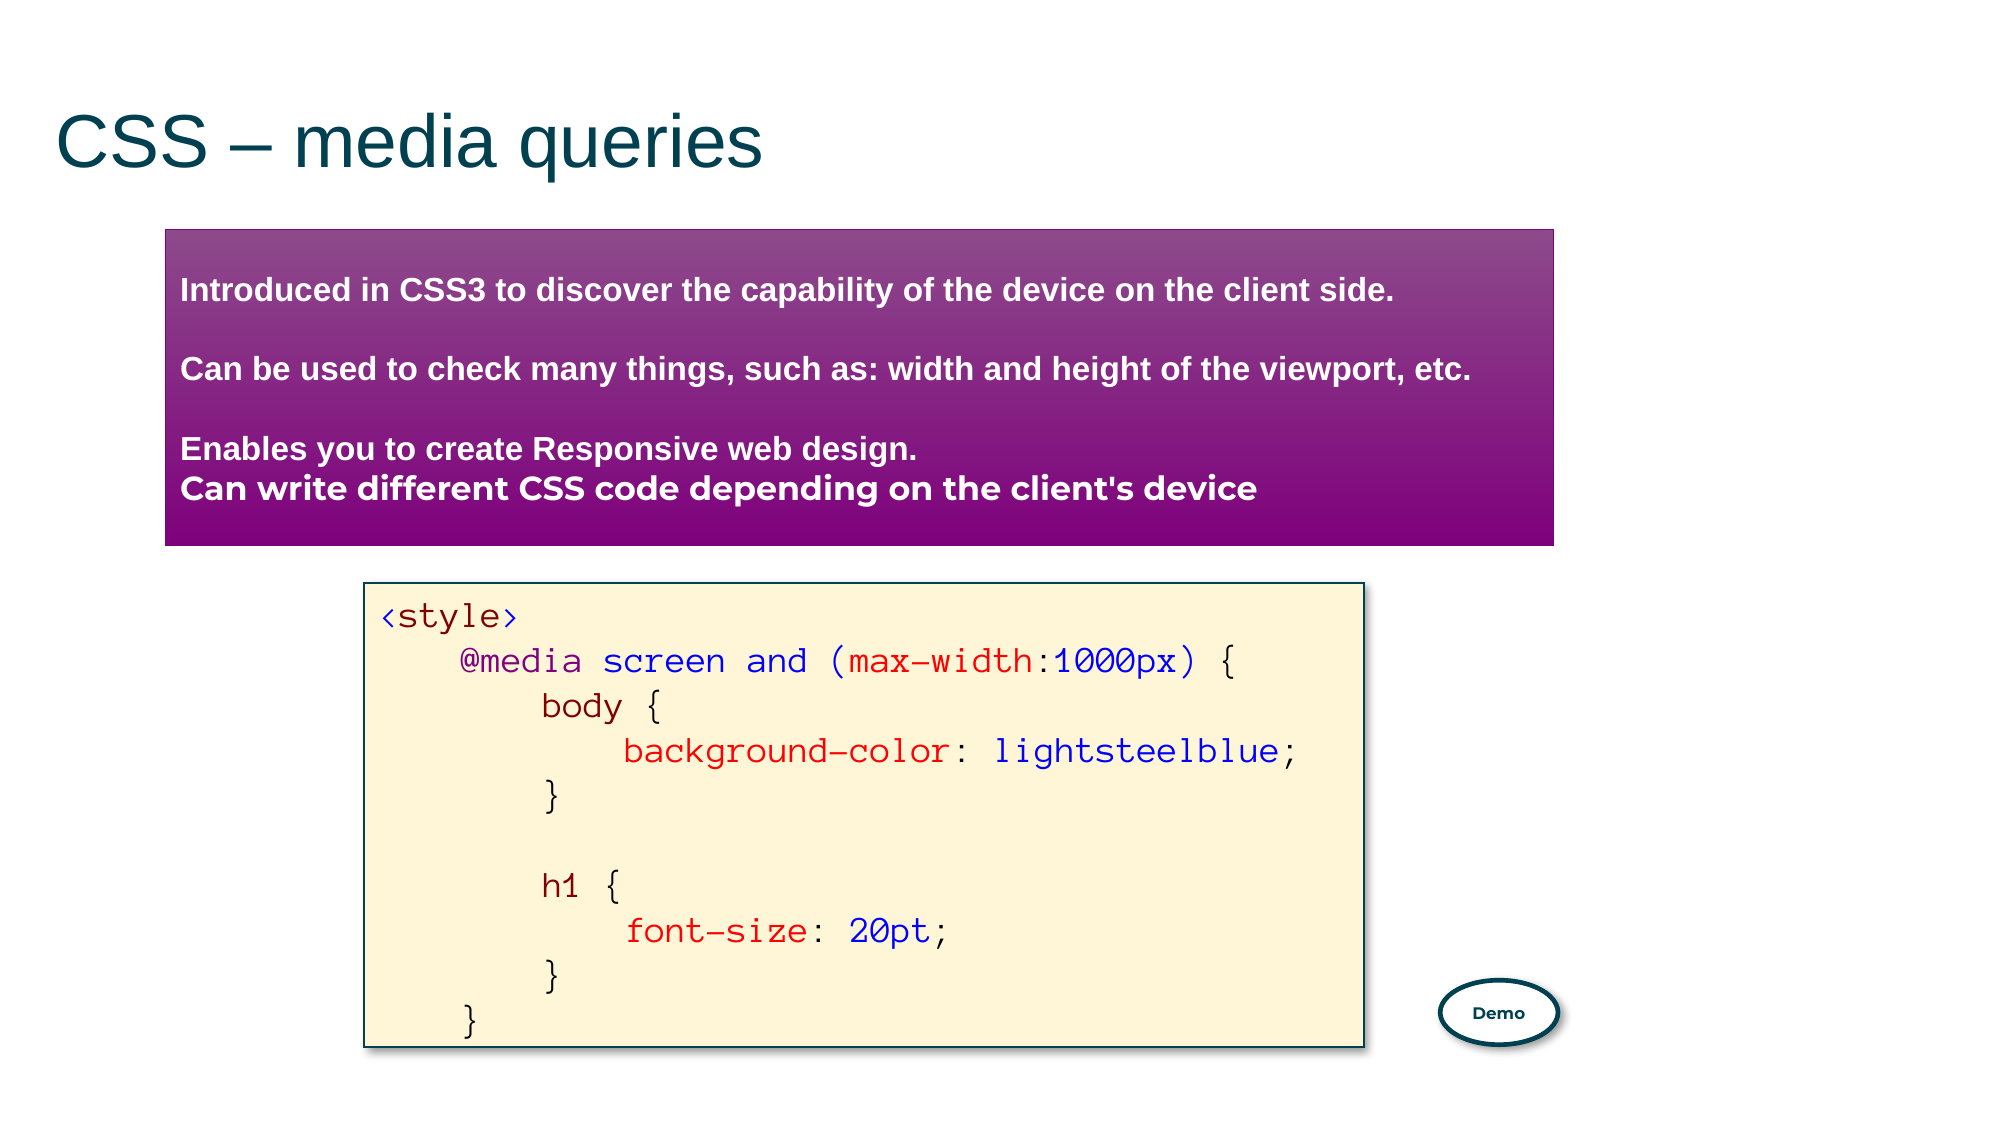

# CSS – media queries

Introduced in CSS3 to discover the capability of the device on the client side.

Can be used to check many things, such as: width and height of the viewport, etc.

Enables you to create Responsive web design.
Can write different CSS code depending on the client's device
<style>
    @media screen and (max-width:1000px) {
        body {
            background-color: lightsteelblue;
        }

        h1 {
            font-size: 20pt;
        }
    }
Demo